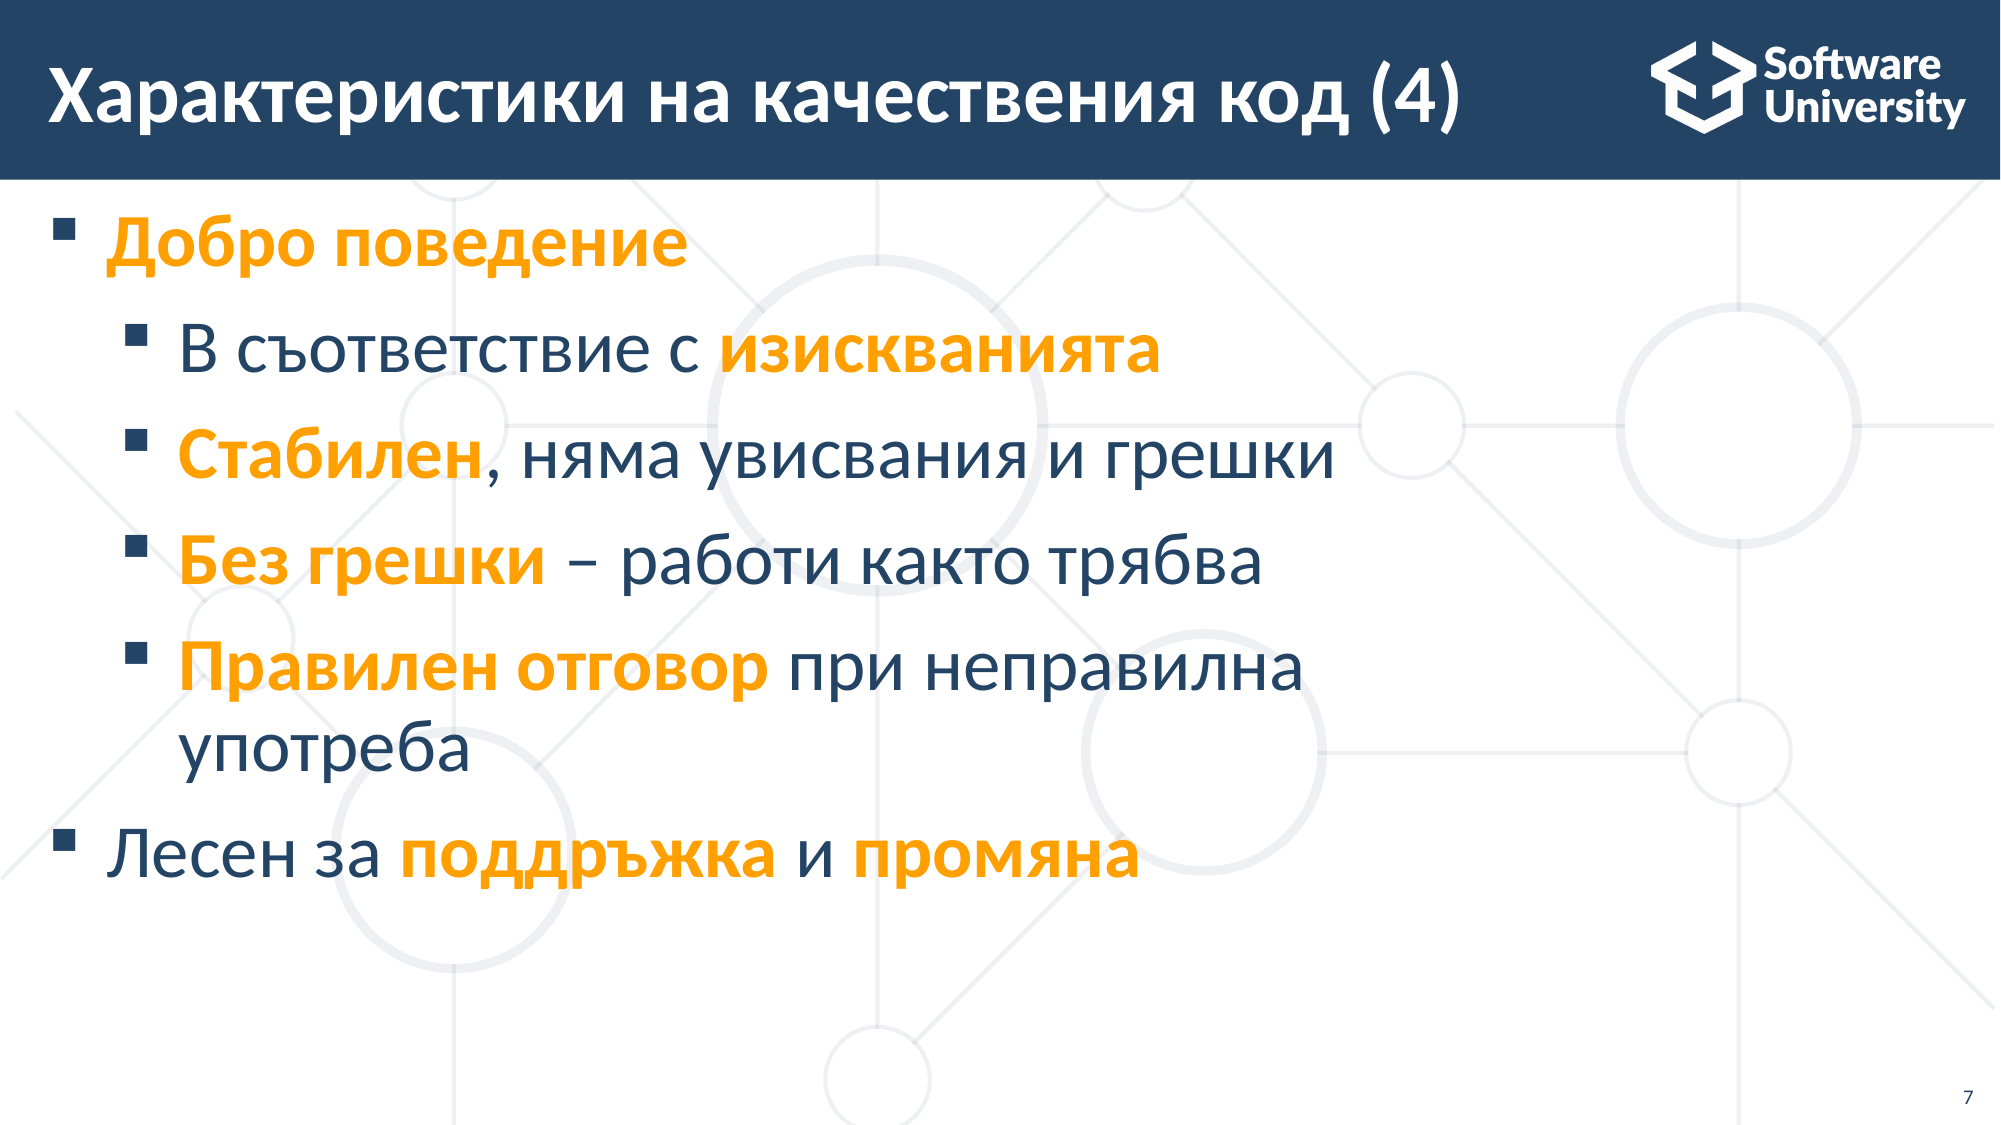

# Характеристики на качествения код (4)
Добро поведение
В съответствие с изискванията
Стабилен, няма увисвания и грешки
Без грешки – работи както трябва
Правилен отговор при неправилна
употреба
Лесен за поддръжка и промяна
7